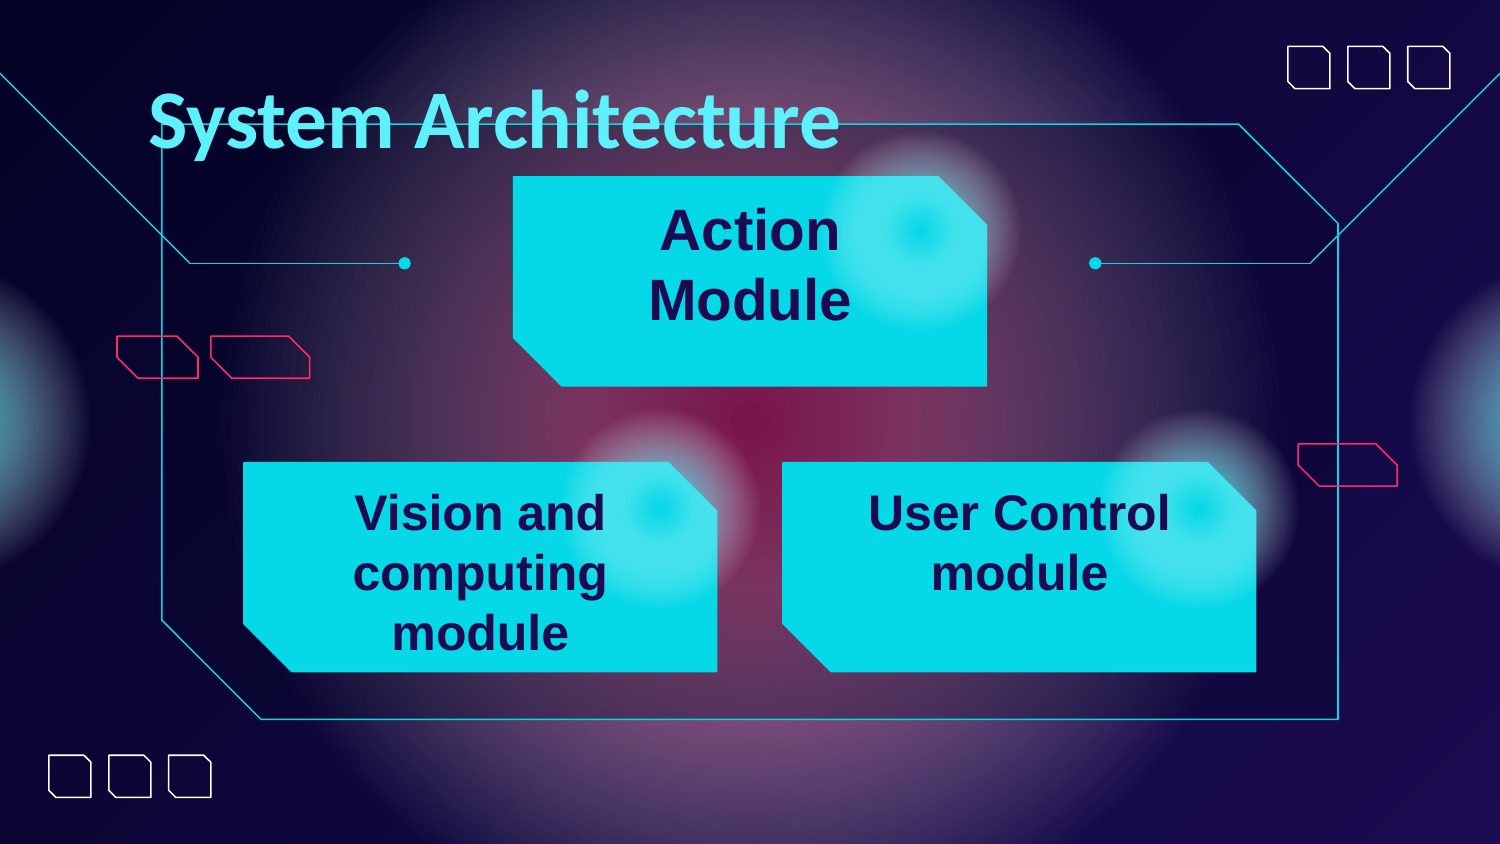

# System Architecture

Action Module

Vision and computing module

User Control module